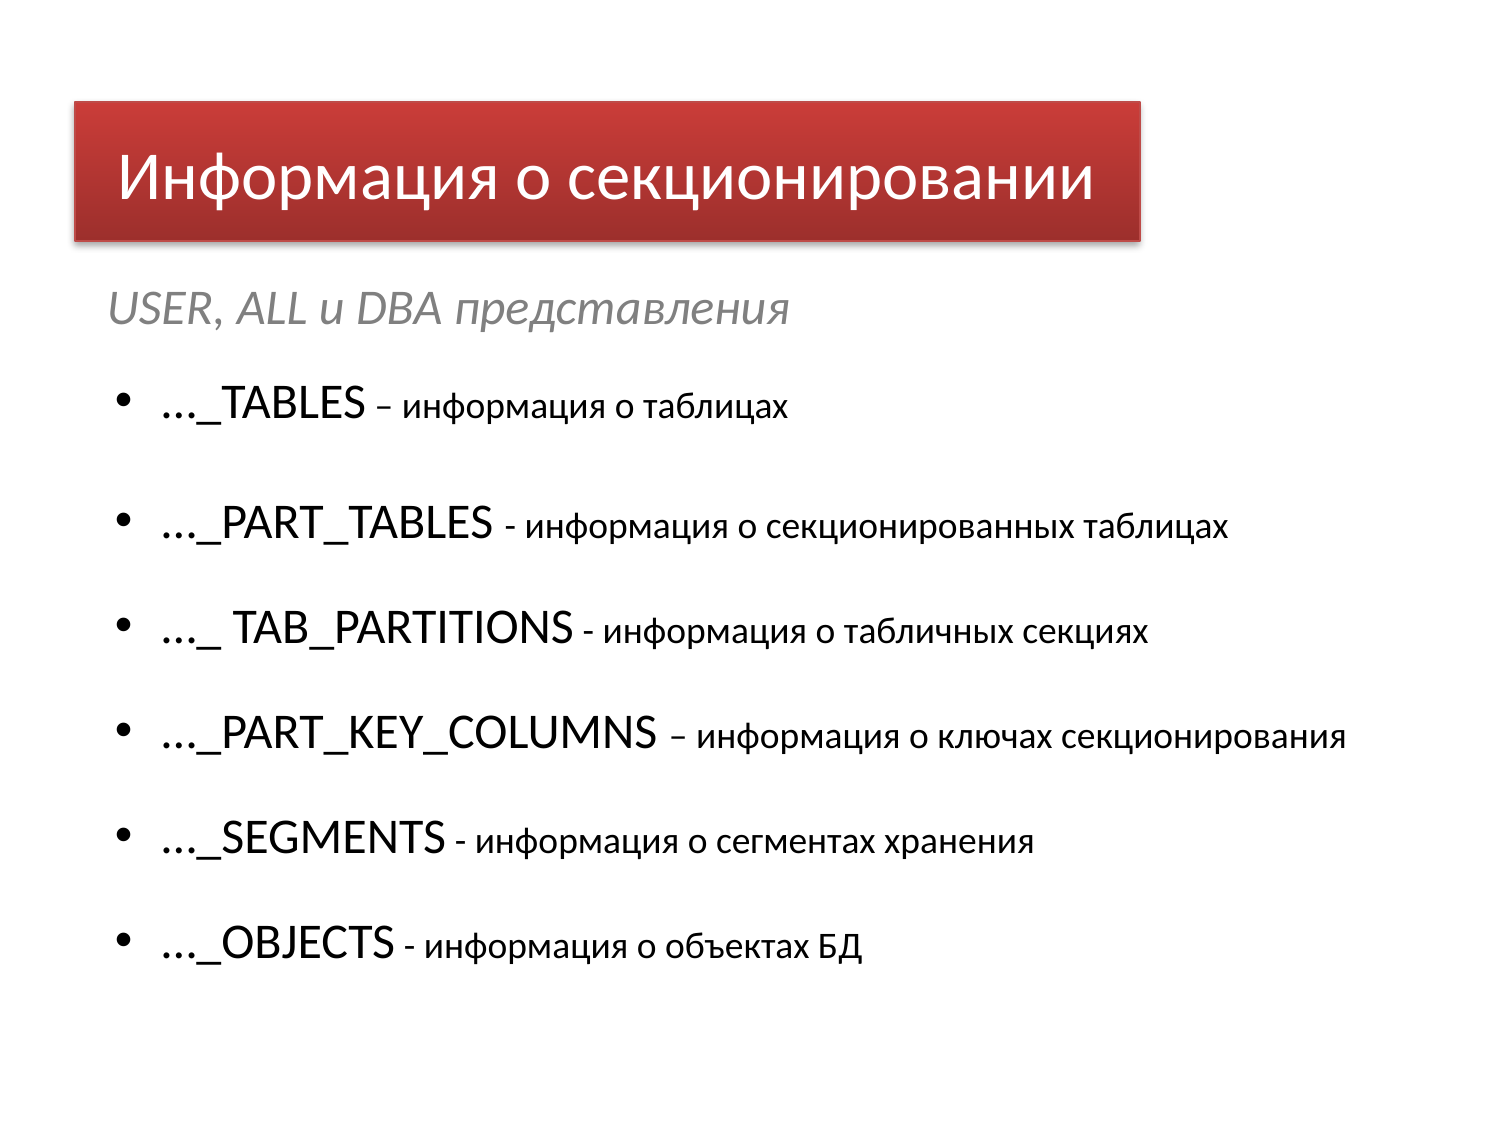

Информация о секционировании
USER, ALL и DBA представления
…_TABLES – информация о таблицах

…_PART_TABLES - информация о секционированных таблицах

…_ TAB_PARTITIONS - информация о табличных секциях

…_PART_KEY_COLUMNS – информация о ключах секционирования

…_SEGMENTS - информация о сегментах хранения

…_OBJECTS - информация о объектах БД